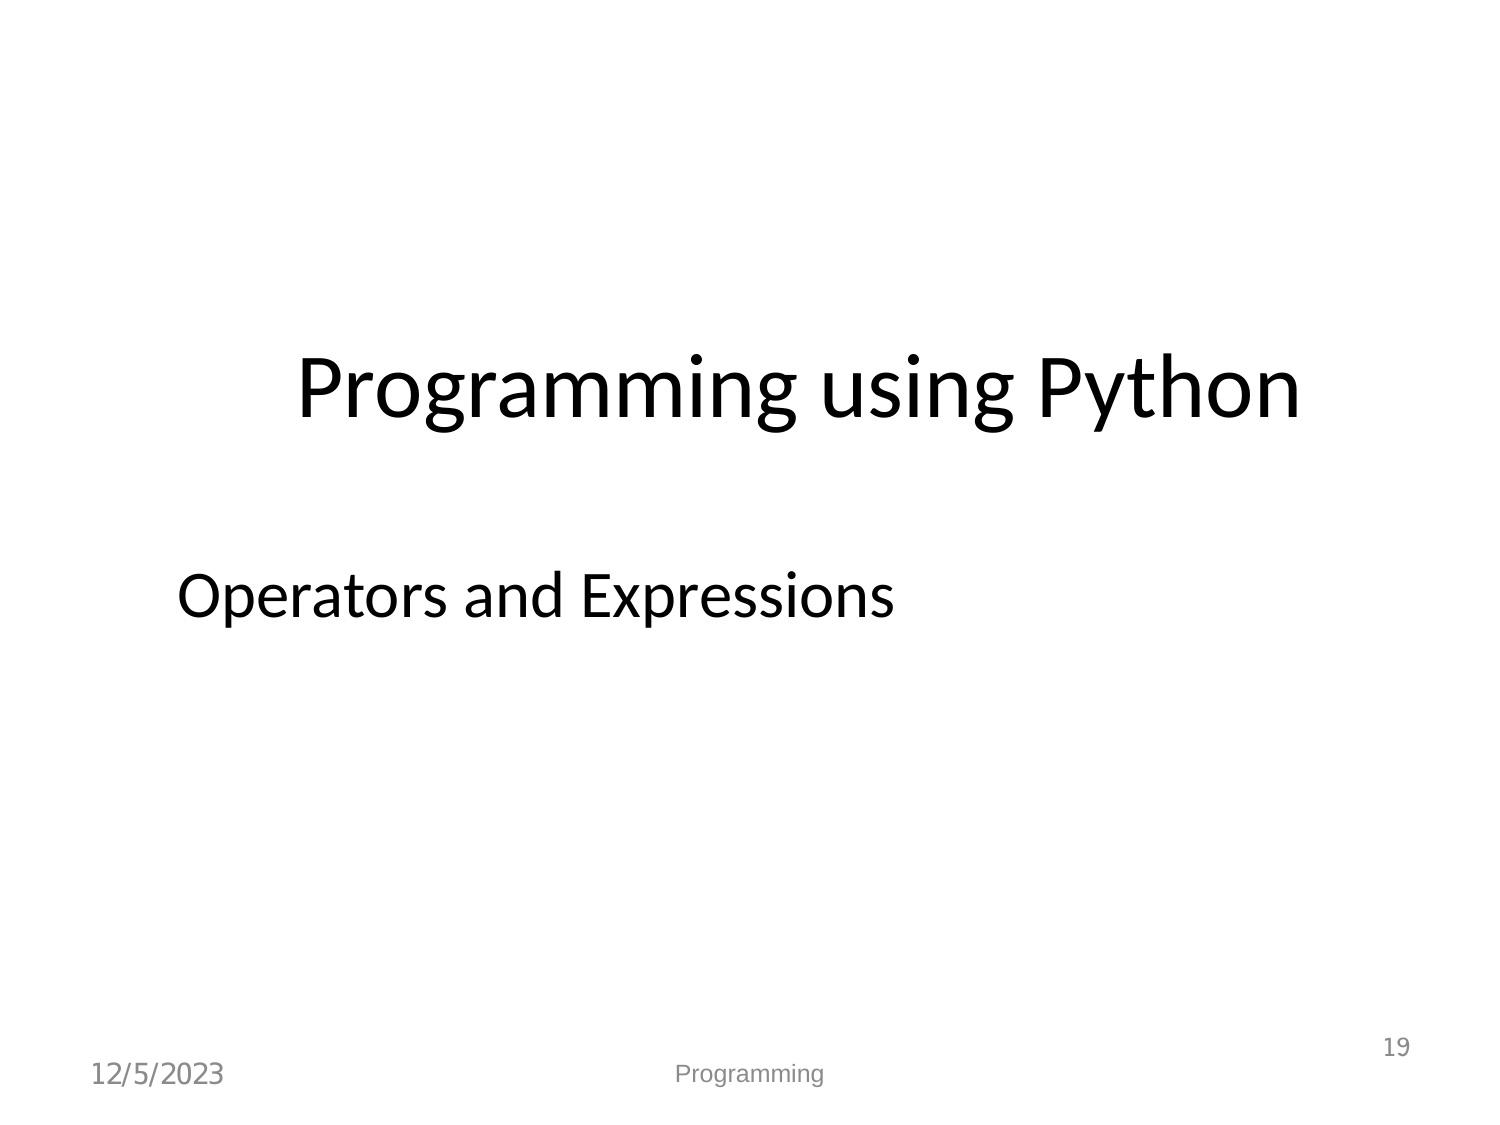

# Programming using Python
Operators and Expressions
19
12/5/2023
Programming